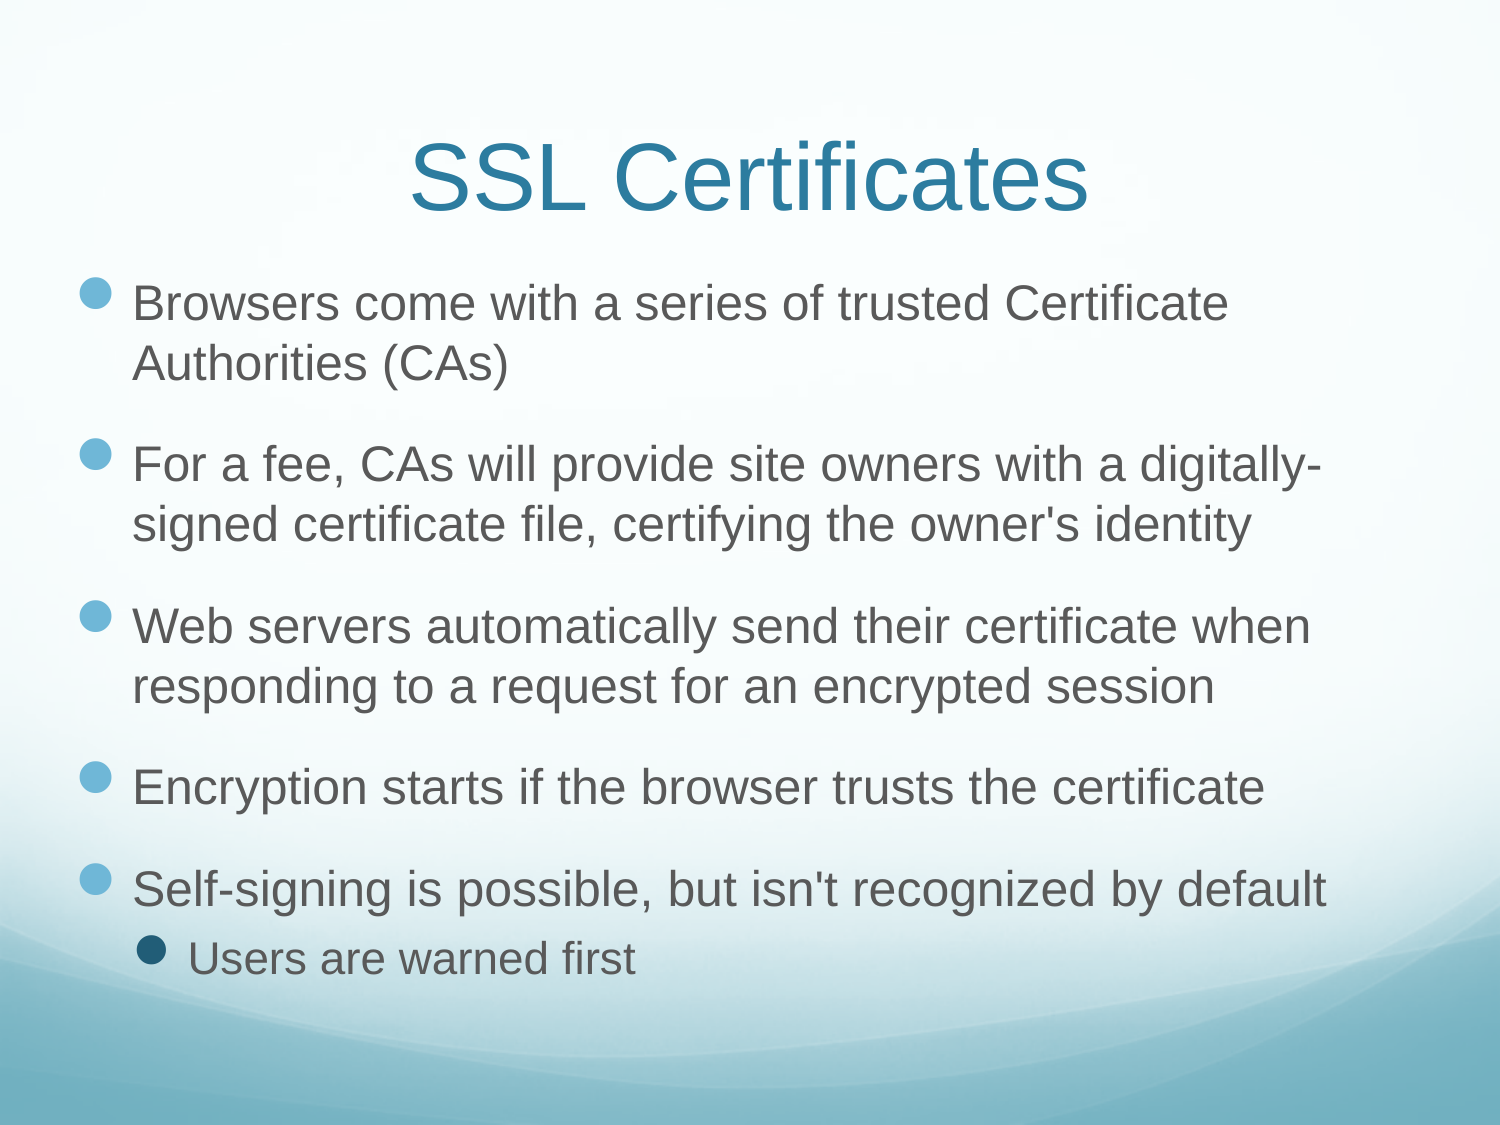

# SSL Certificates
Browsers come with a series of trusted Certificate Authorities (CAs)
For a fee, CAs will provide site owners with a digitally-signed certificate file, certifying the owner's identity
Web servers automatically send their certificate when responding to a request for an encrypted session
Encryption starts if the browser trusts the certificate
Self-signing is possible, but isn't recognized by default
Users are warned first